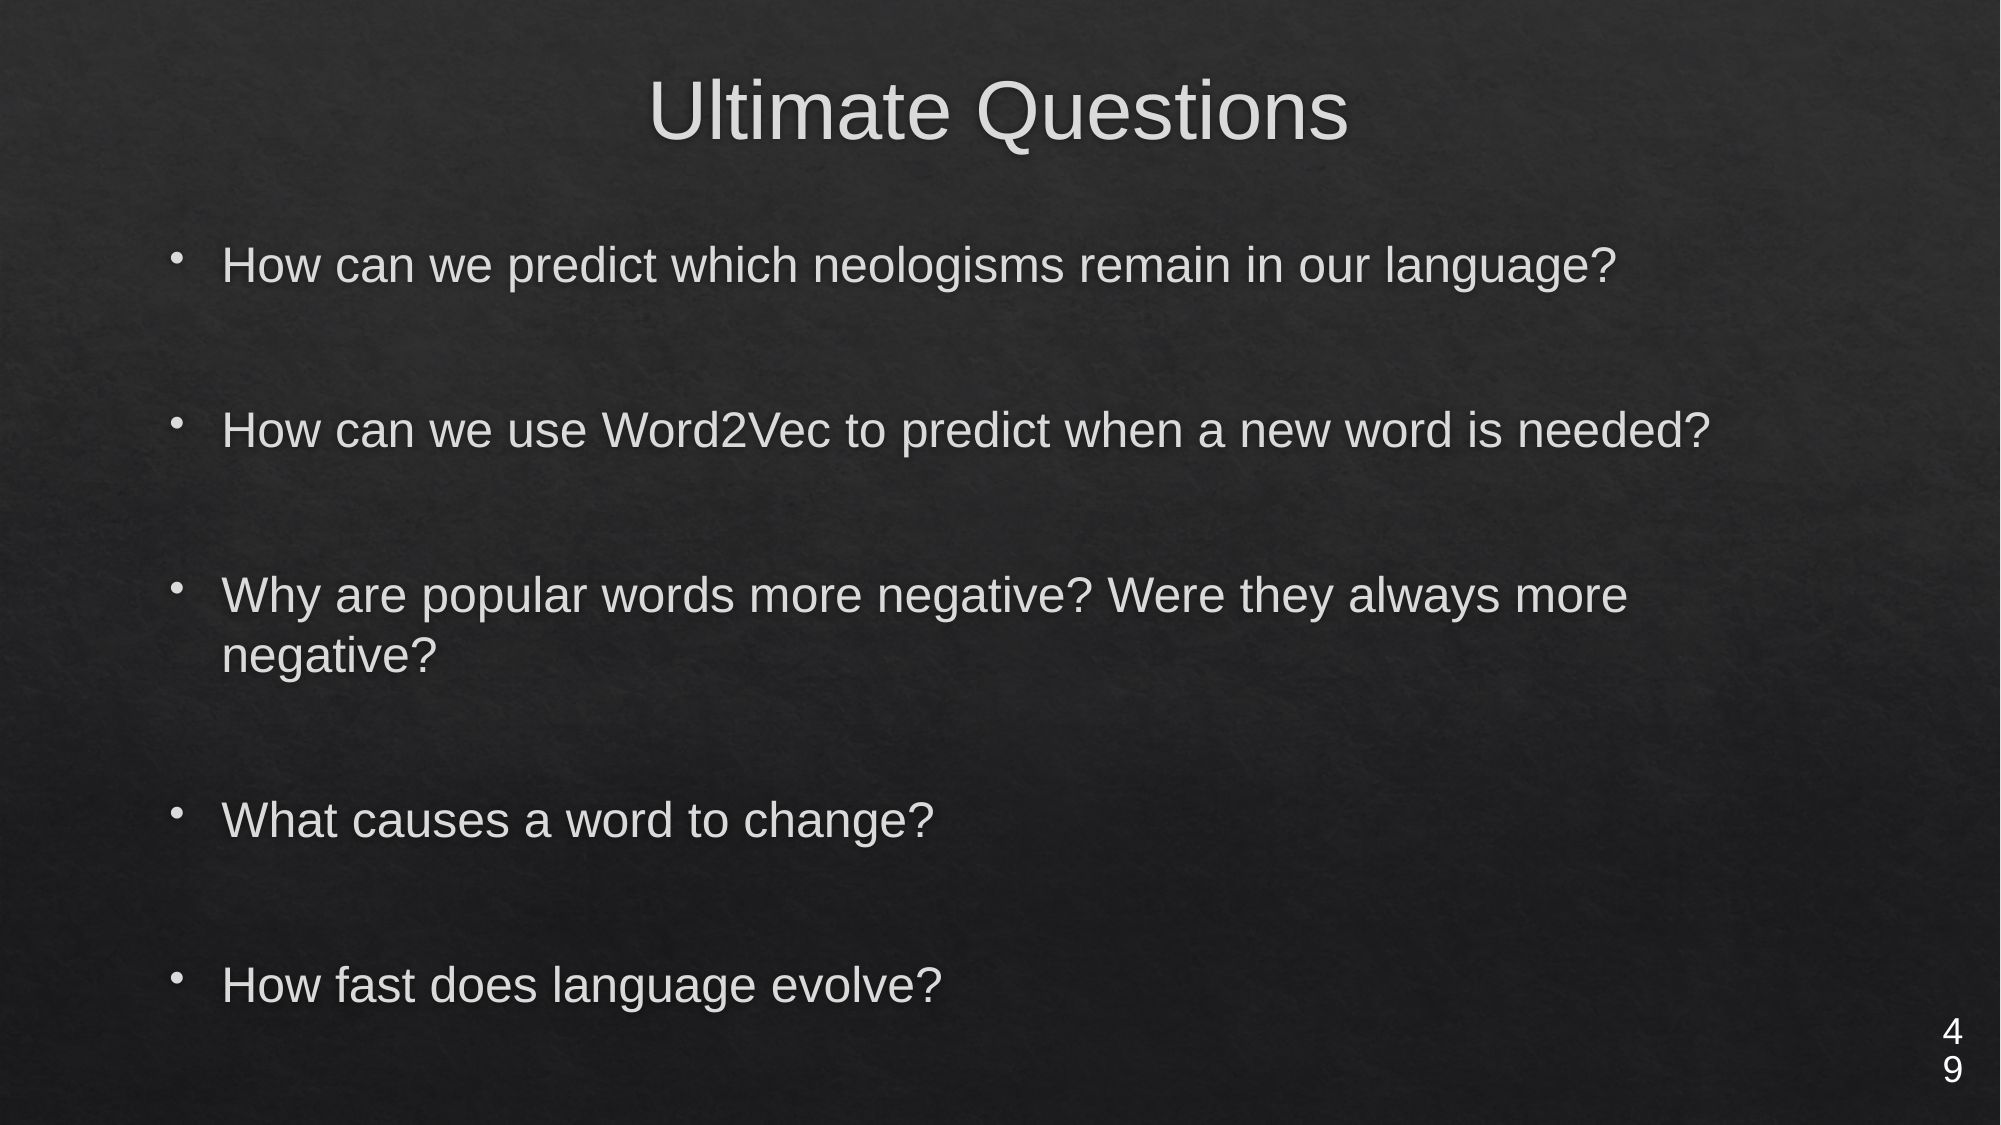

# Ultimate Questions
How can we predict which neologisms remain in our language?

How can we use Word2Vec to predict when a new word is needed?

Why are popular words more negative? Were they always more negative?

What causes a word to change?

How fast does language evolve?

49